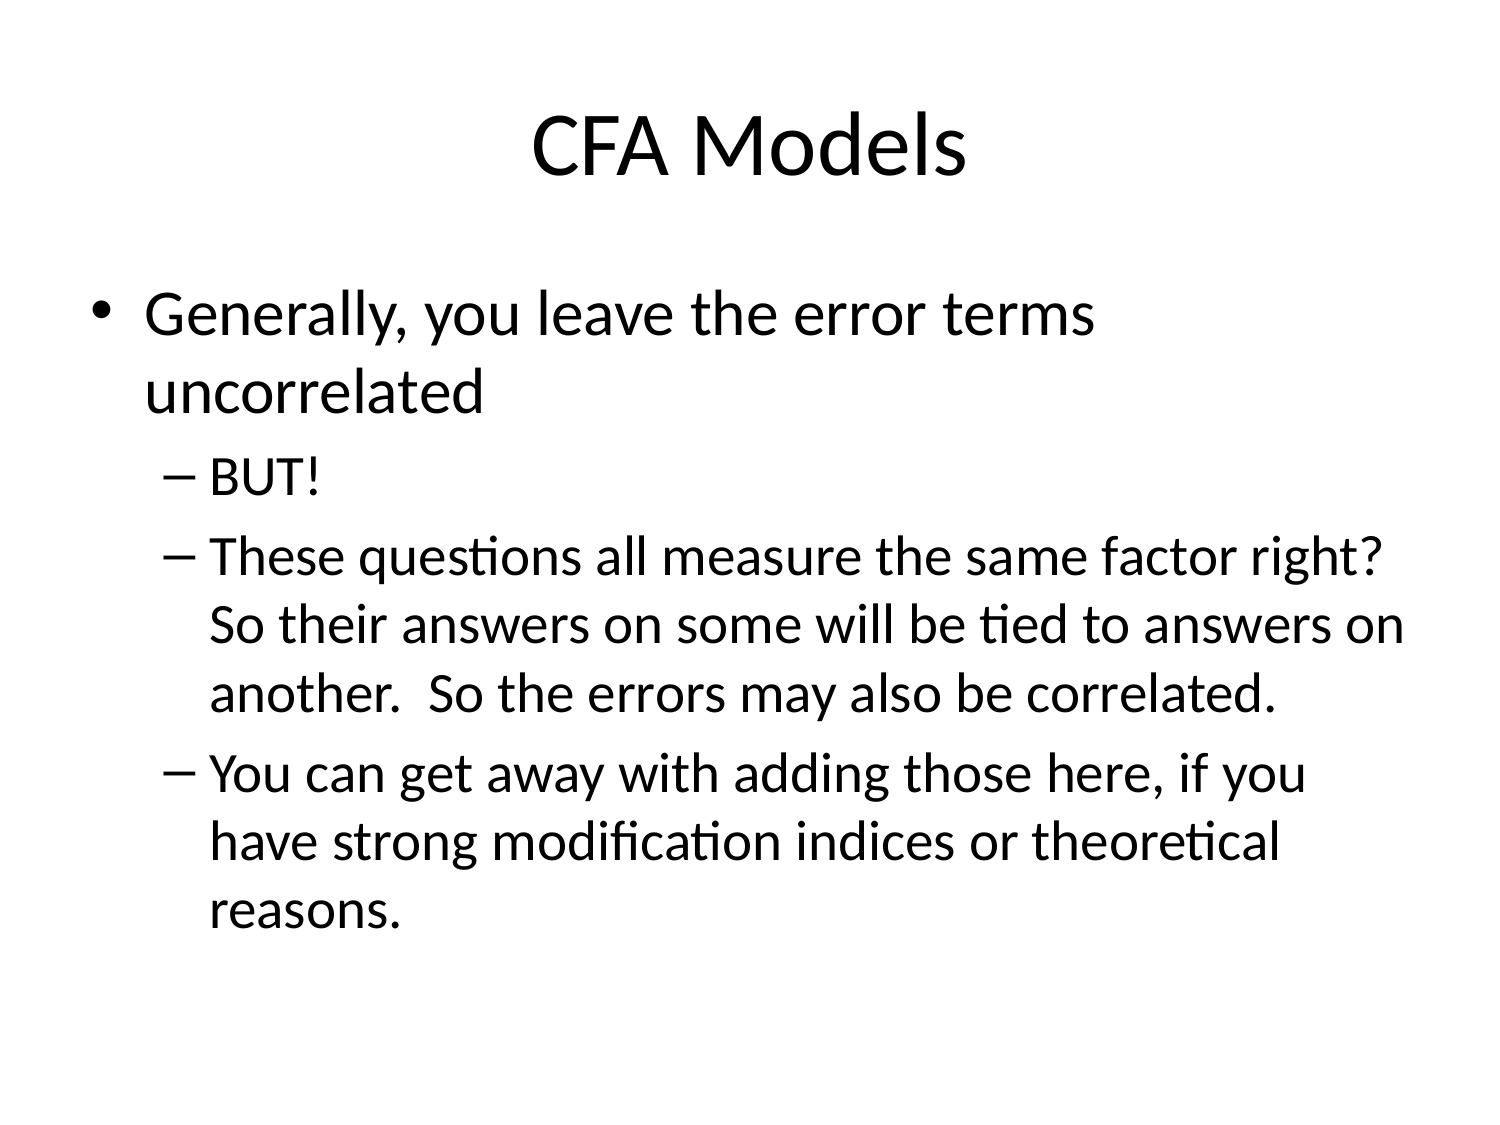

# CFA Models
Generally, you leave the error terms uncorrelated
BUT!
These questions all measure the same factor right?  So their answers on some will be tied to answers on another.  So the errors may also be correlated.
You can get away with adding those here, if you have strong modification indices or theoretical reasons.